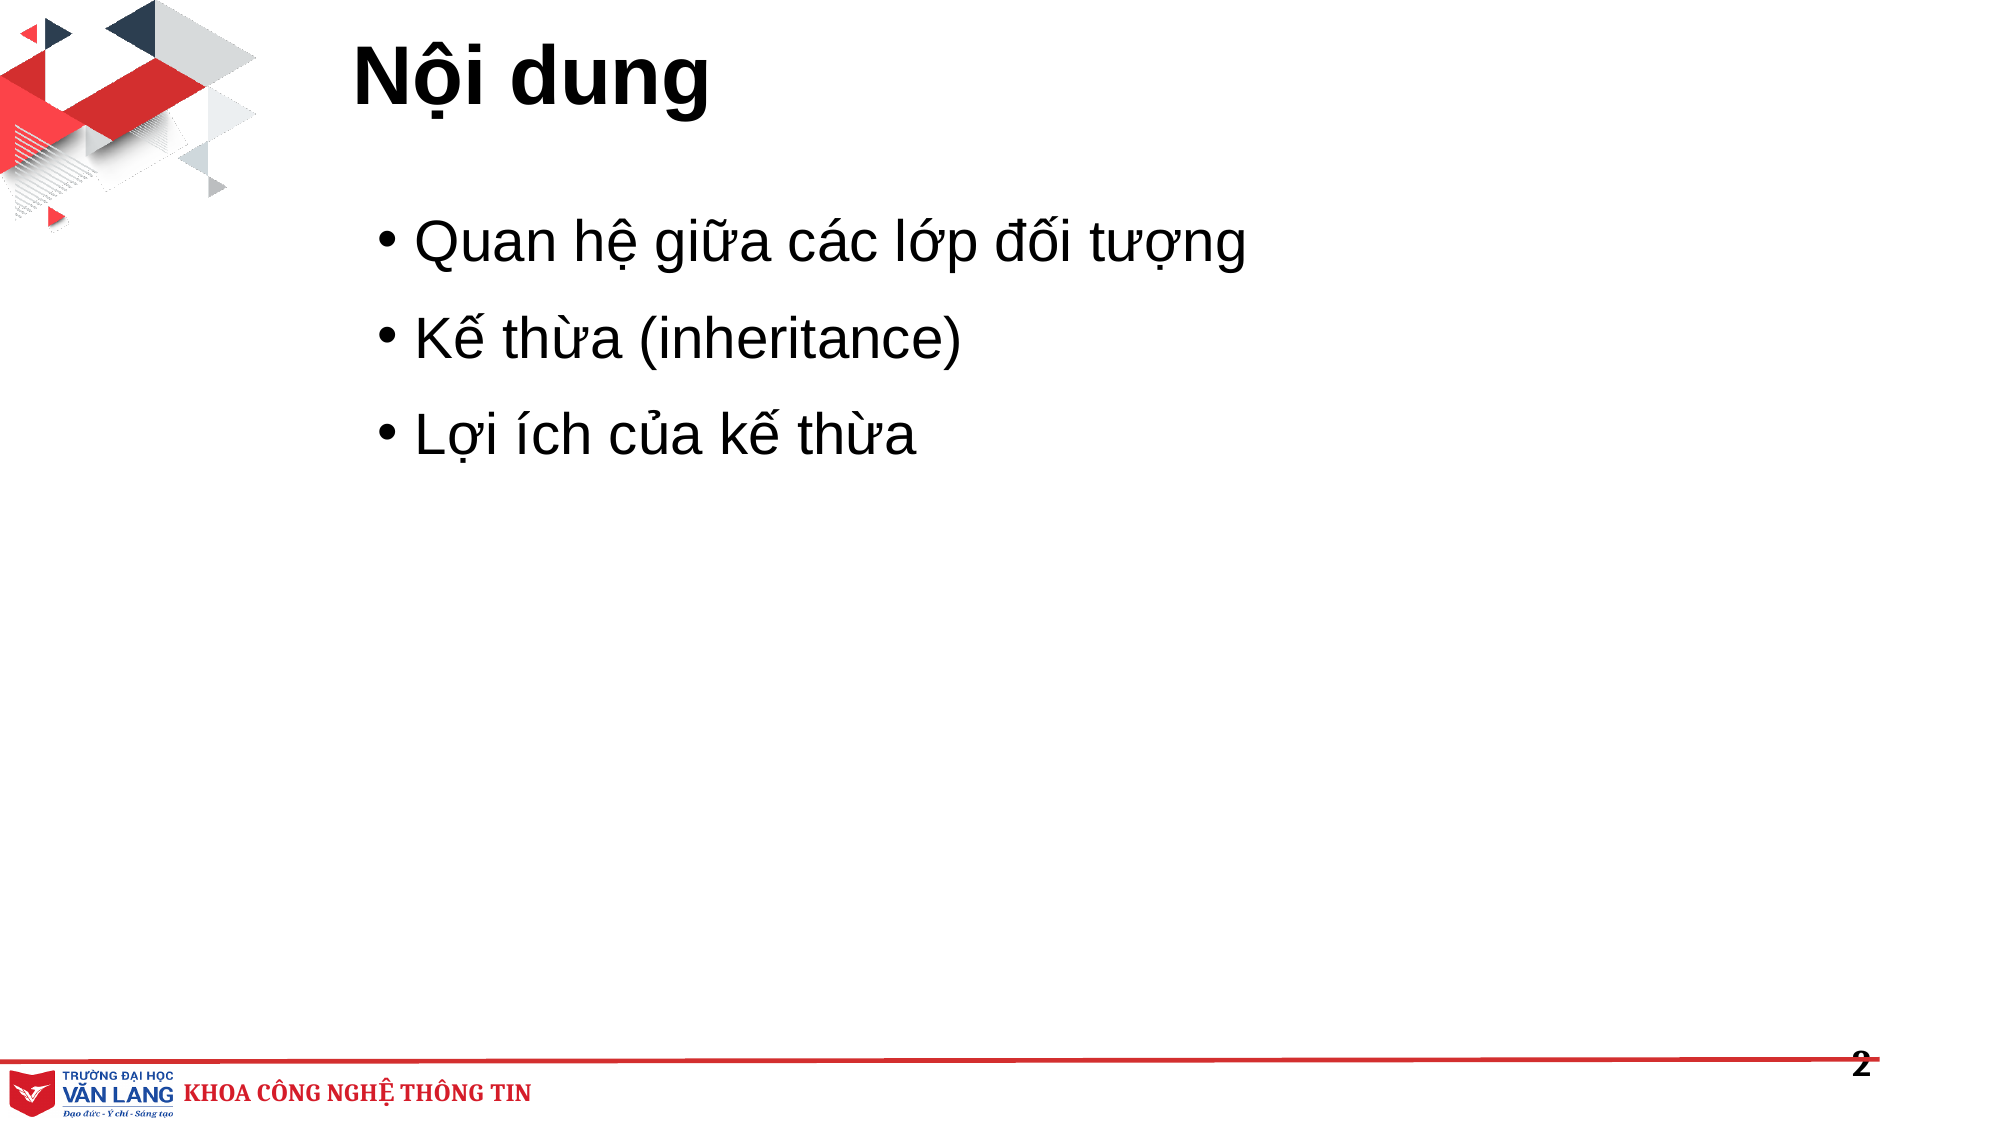

# Nội dung
Quan hệ giữa các lớp đối tượng
Kế thừa (inheritance)
Lợi ích của kế thừa